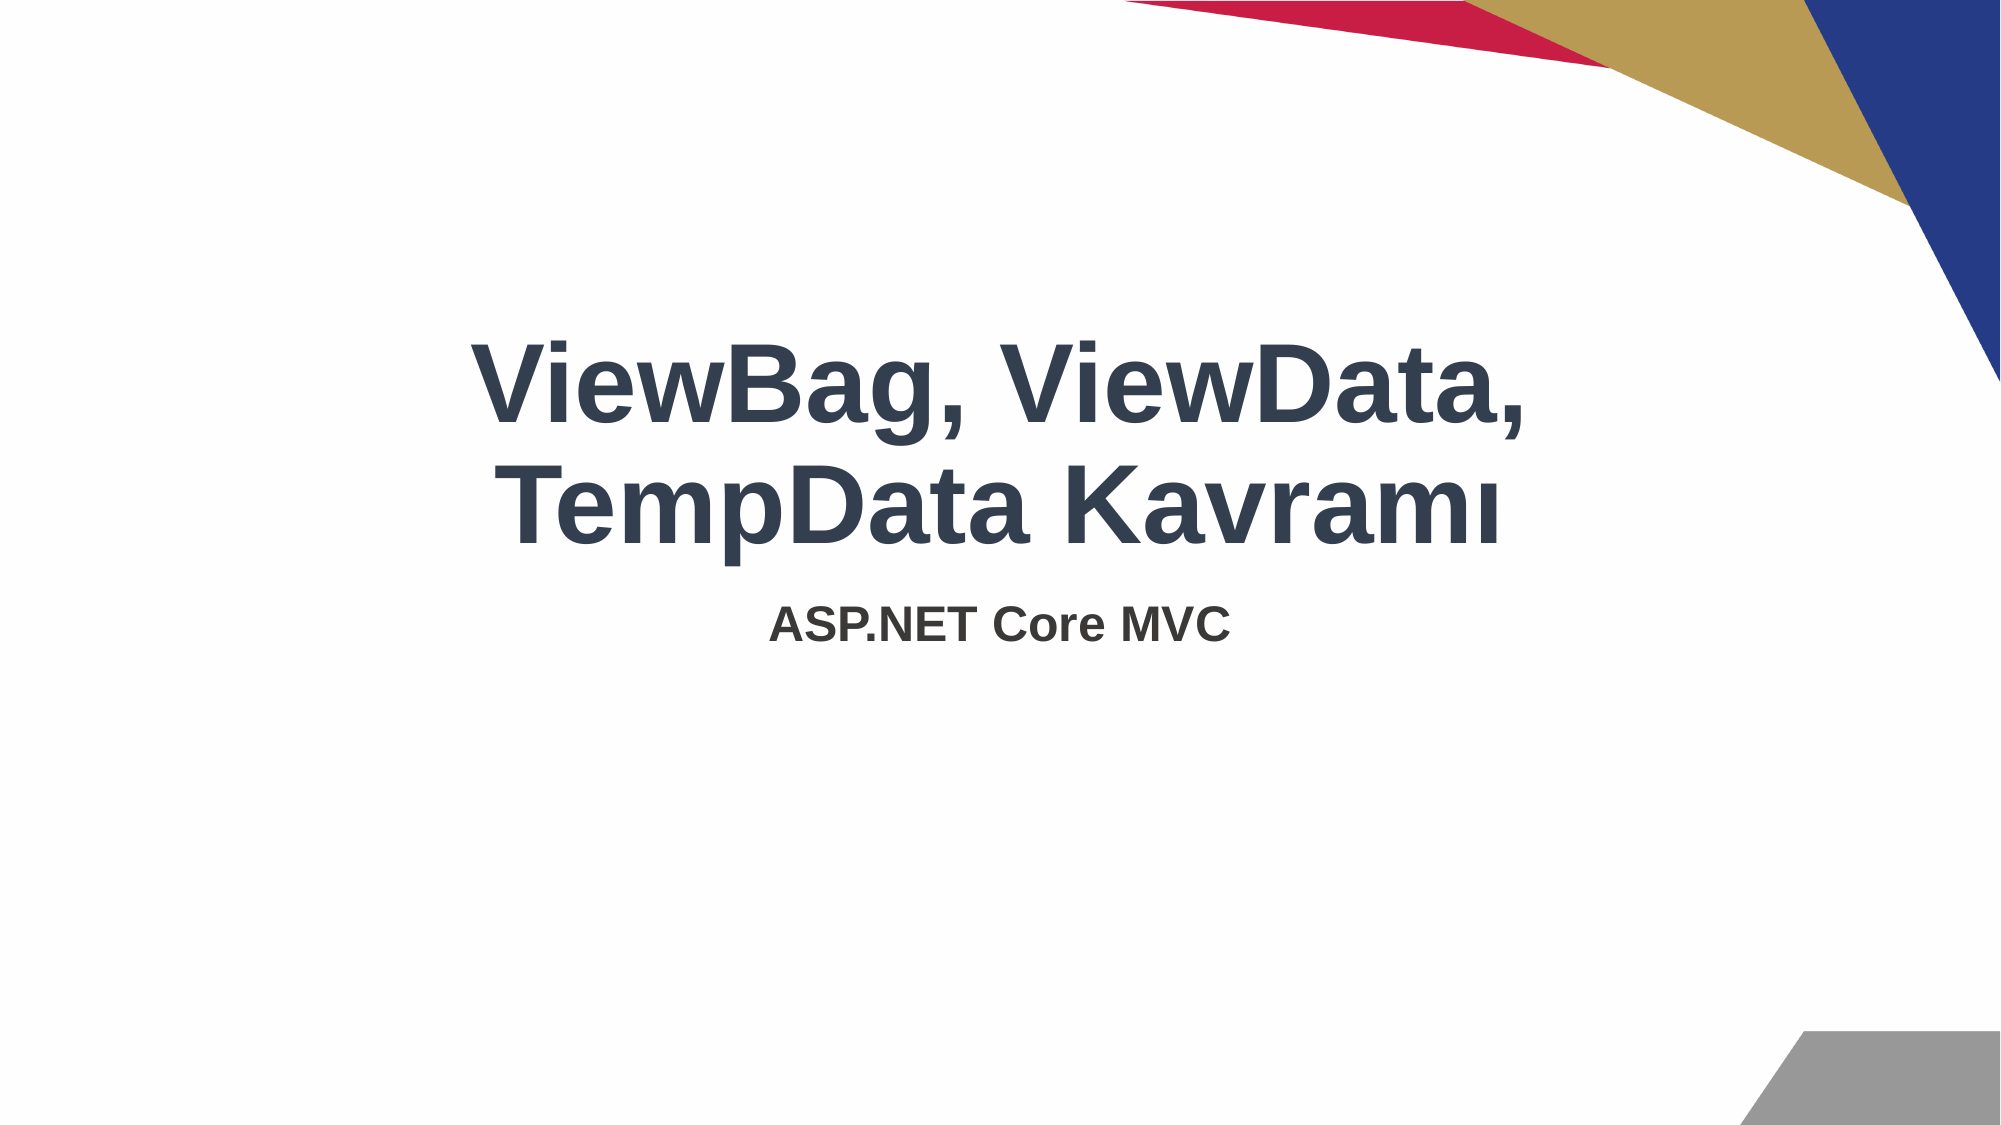

# ViewBag, ViewData, TempData Kavramı
ASP.NET Core MVC